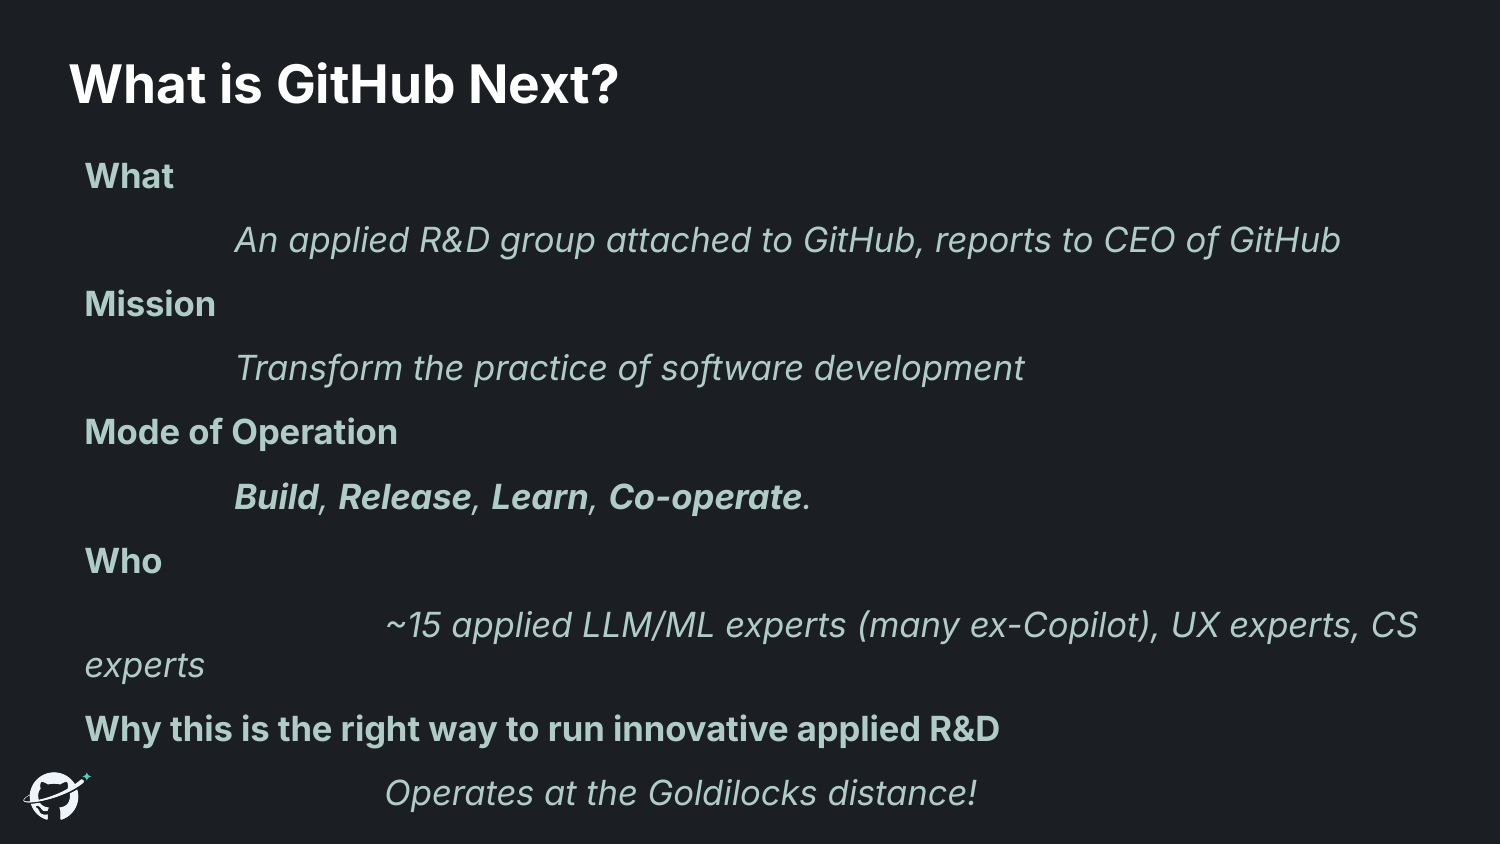

# What is GitHub Next?
What
An applied R&D group attached to GitHub, reports to CEO of GitHub
Mission
Transform the practice of software development
Mode of Operation
Build, Release, Learn, Co-operate.
Who
		~15 applied LLM/ML experts (many ex-Copilot), UX experts, CS experts
Why this is the right way to run innovative applied R&D
		Operates at the Goldilocks distance!